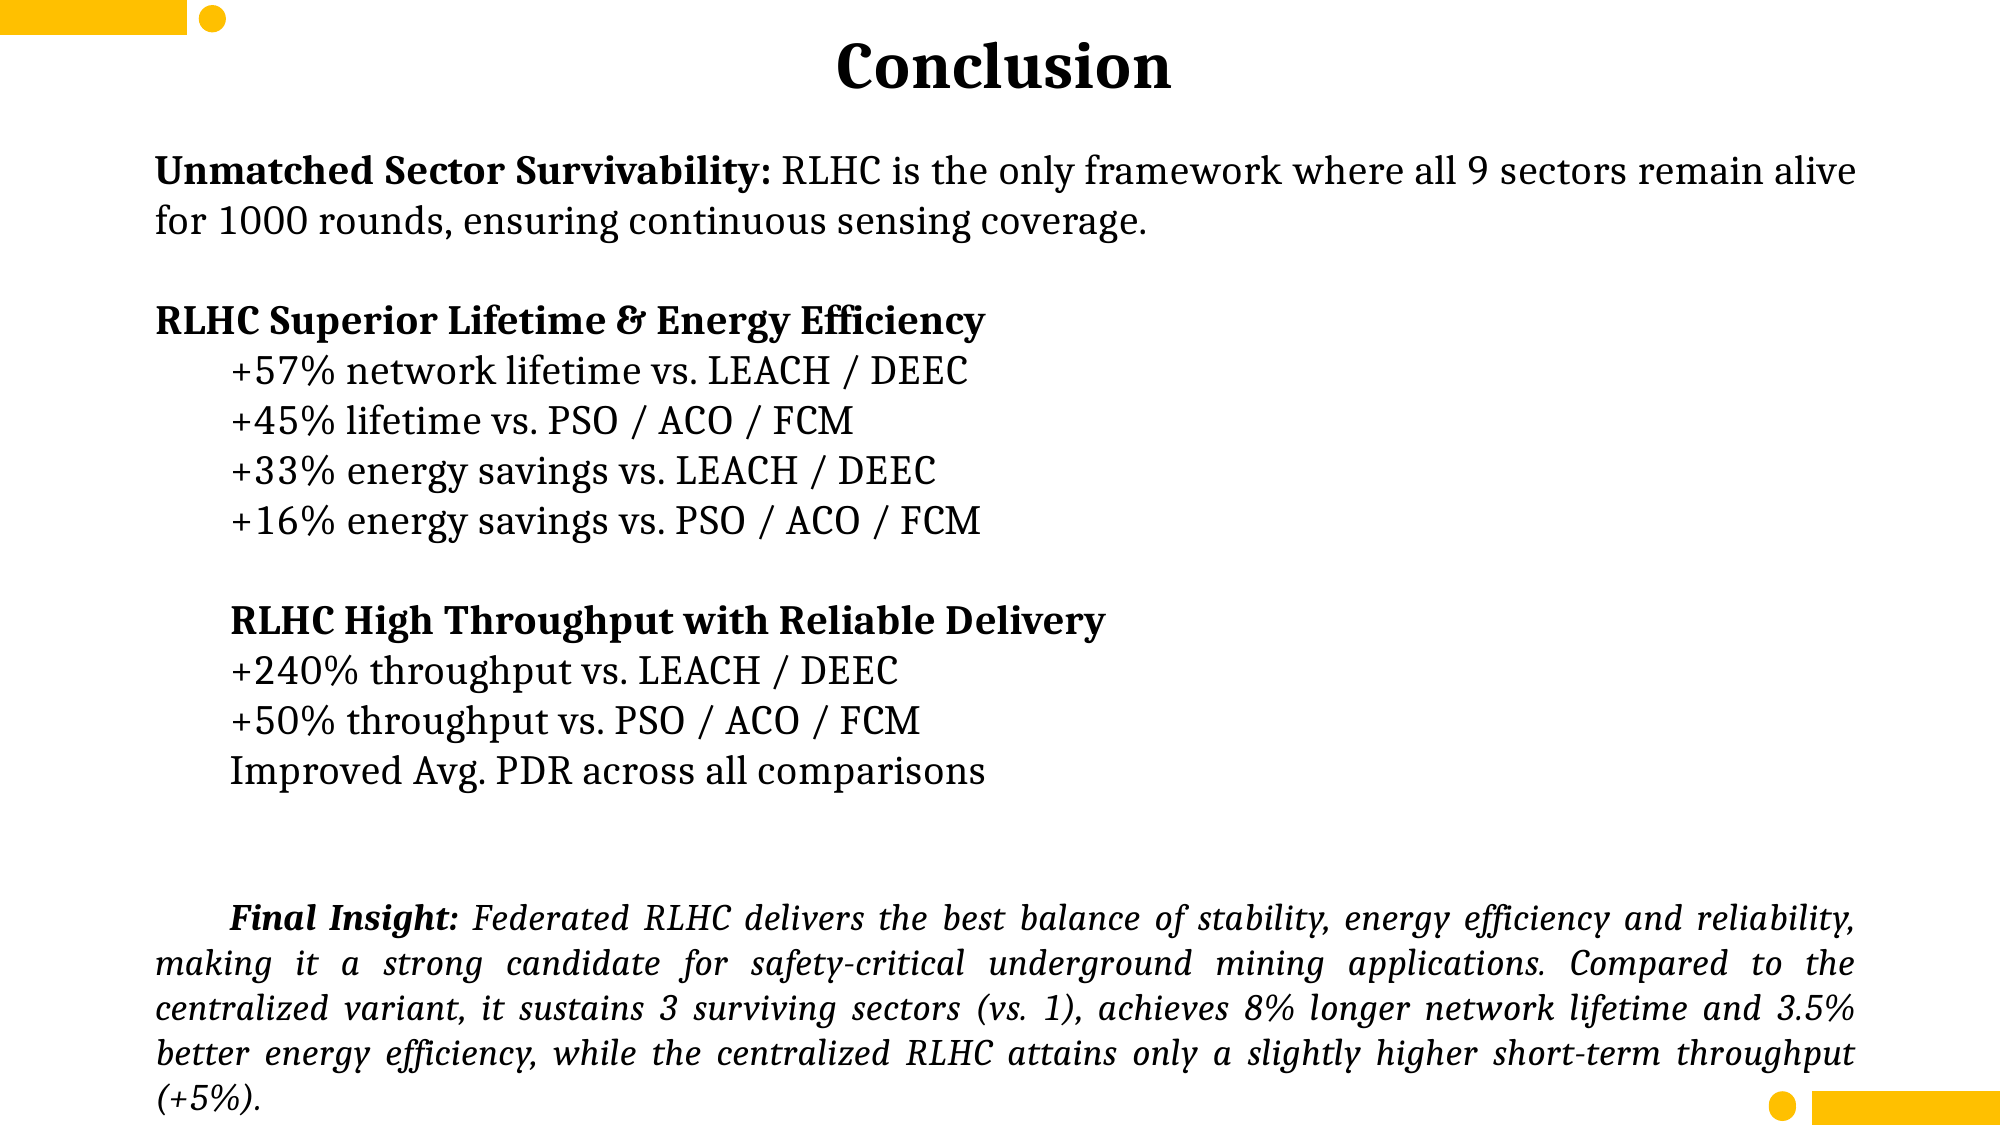

Conclusion
Unmatched Sector Survivability: RLHC is the only framework where all 9 sectors remain alive for 1000 rounds, ensuring continuous sensing coverage.

RLHC Superior Lifetime & Energy Efficiency
+57% network lifetime vs. LEACH / DEEC
+45% lifetime vs. PSO / ACO / FCM
+33% energy savings vs. LEACH / DEEC
+16% energy savings vs. PSO / ACO / FCM

RLHC High Throughput with Reliable Delivery
+240% throughput vs. LEACH / DEEC
+50% throughput vs. PSO / ACO / FCM
Improved Avg. PDR across all comparisons

Final Insight: Federated RLHC delivers the best balance of stability, energy efficiency and reliability, making it a strong candidate for safety-critical underground mining applications. Compared to the centralized variant, it sustains 3 surviving sectors (vs. 1), achieves 8% longer network lifetime and 3.5% better energy efficiency, while the centralized RLHC attains only a slightly higher short-term throughput (+5%).